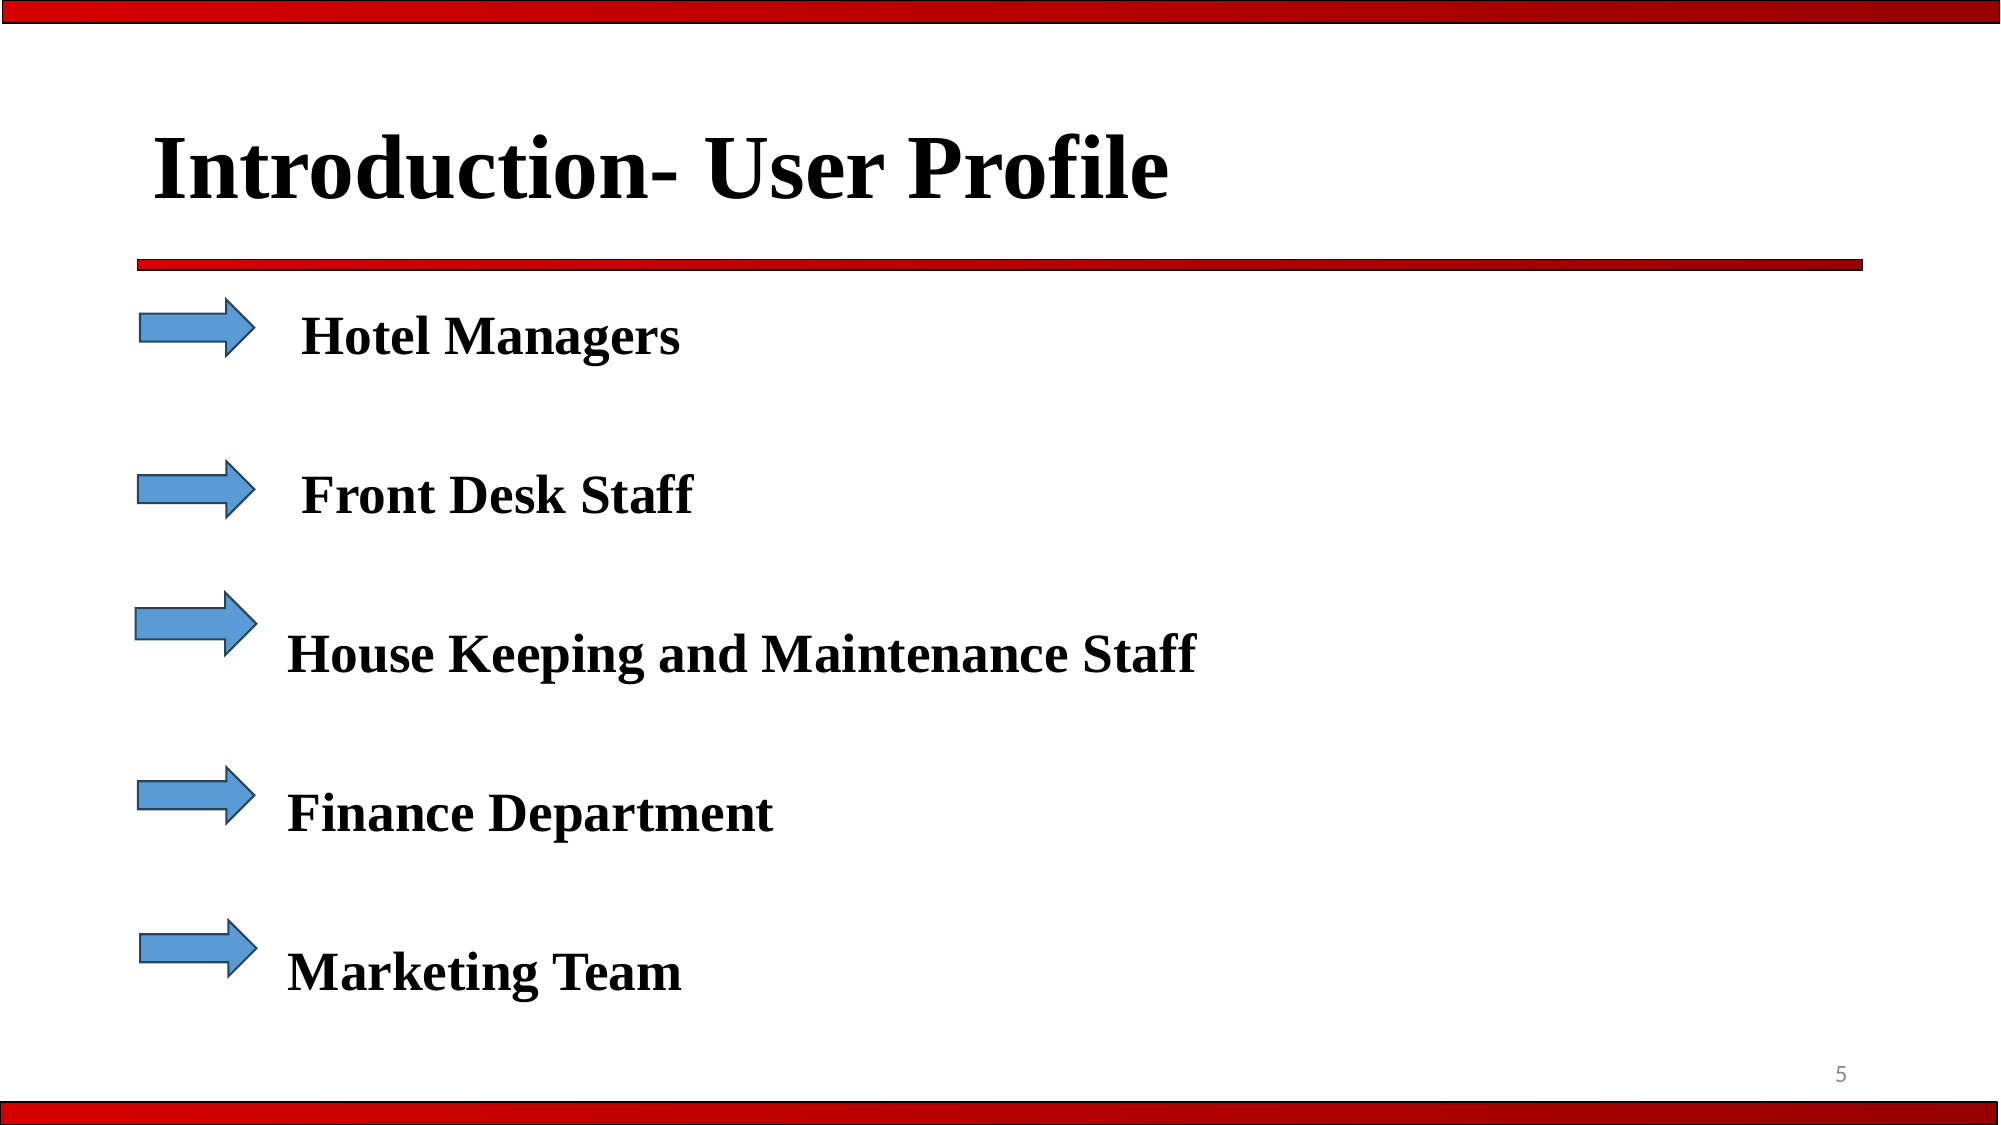

# Introduction- User Profile
           Hotel Managers

           Front Desk Staff

          House Keeping and Maintenance Staff

          Finance Department

          Marketing Team

5